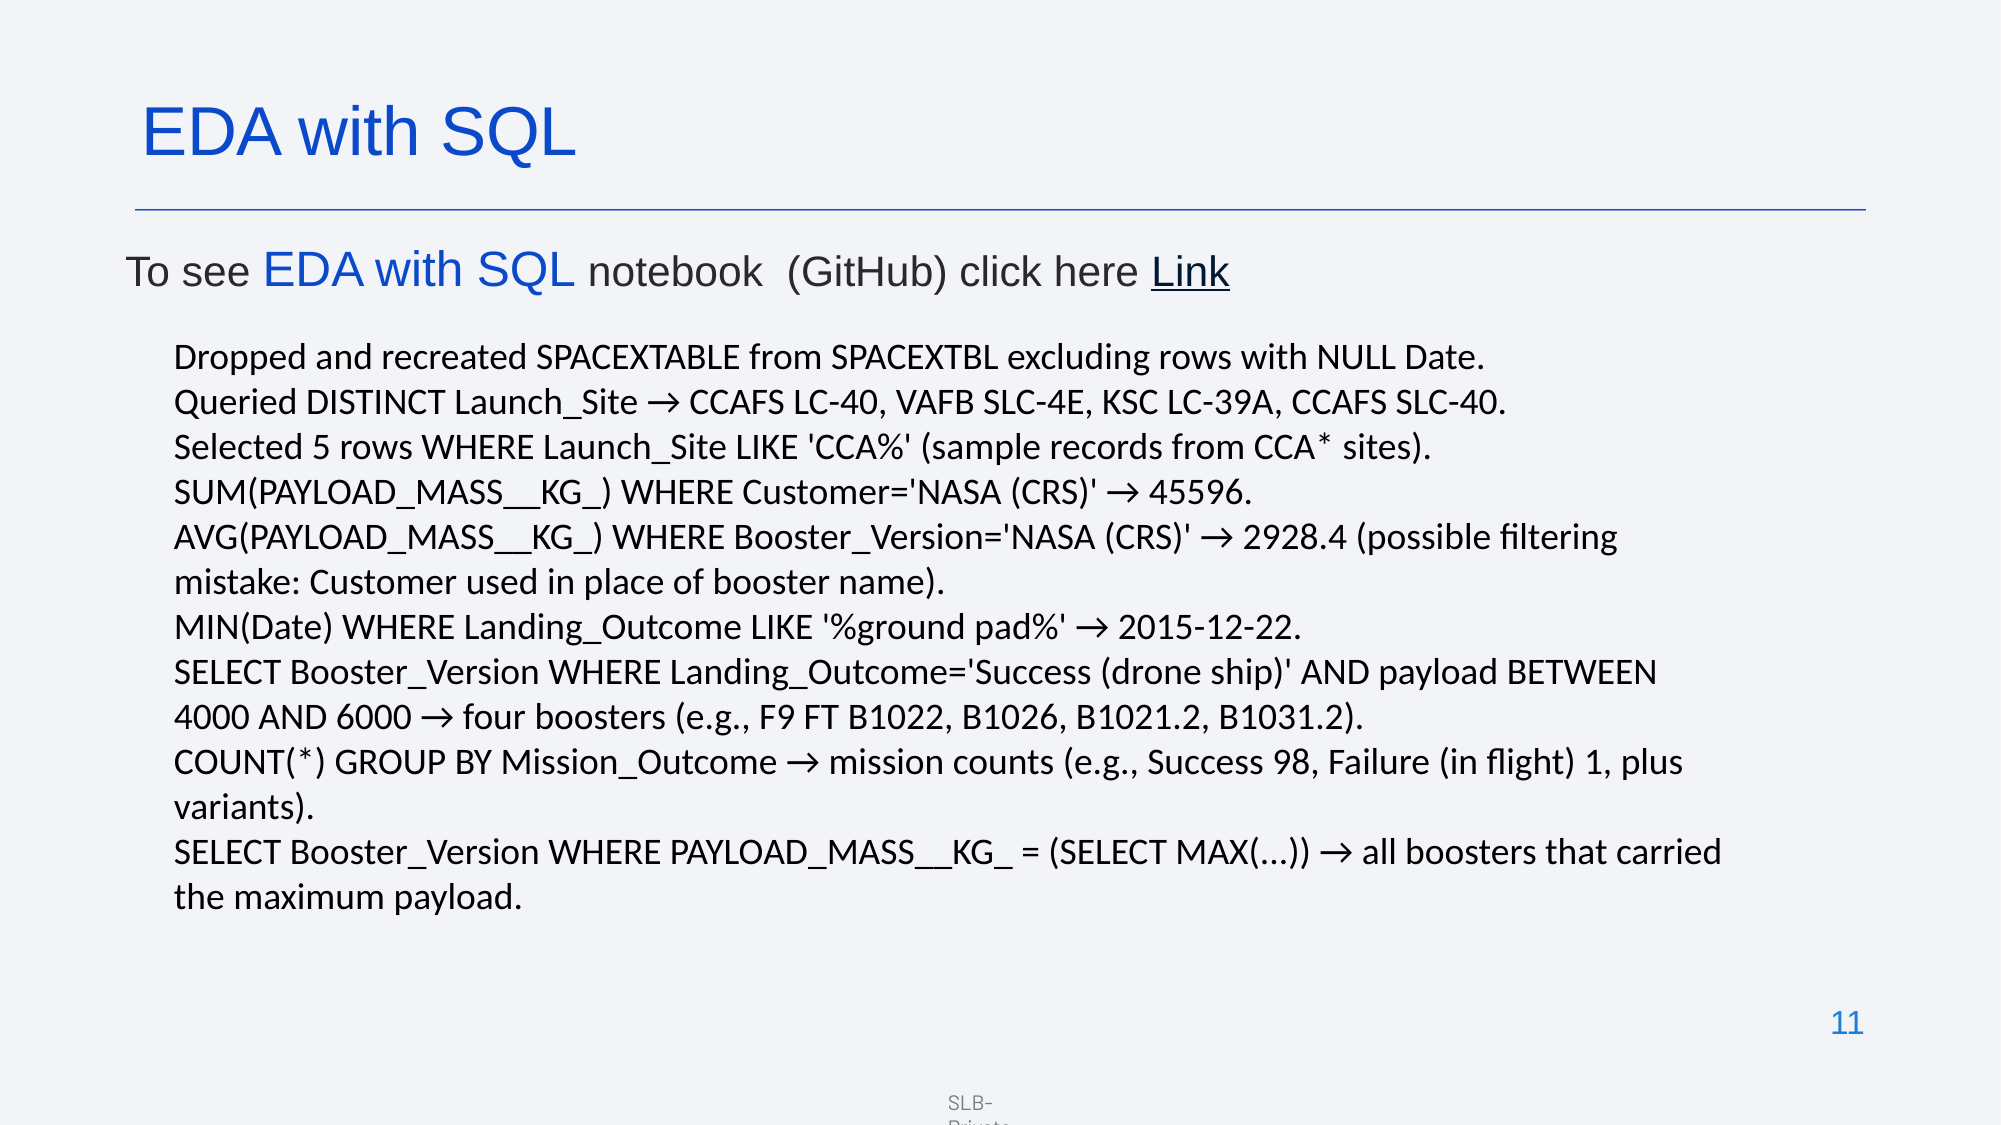

EDA with SQL
To see EDA with SQL notebook  (GitHub) click here Link
Dropped and recreated SPACEXTABLE from SPACEXTBL excluding rows with NULL Date.
Queried DISTINCT Launch_Site → CCAFS LC-40, VAFB SLC-4E, KSC LC-39A, CCAFS SLC-40.
Selected 5 rows WHERE Launch_Site LIKE 'CCA%' (sample records from CCA* sites).
SUM(PAYLOAD_MASS__KG_) WHERE Customer='NASA (CRS)' → 45596.
AVG(PAYLOAD_MASS__KG_) WHERE Booster_Version='NASA (CRS)' → 2928.4 (possible filtering mistake: Customer used in place of booster name).
MIN(Date) WHERE Landing_Outcome LIKE '%ground pad%' → 2015-12-22.
SELECT Booster_Version WHERE Landing_Outcome='Success (drone ship)' AND payload BETWEEN 4000 AND 6000 → four boosters (e.g., F9 FT B1022, B1026, B1021.2, B1031.2).
COUNT(*) GROUP BY Mission_Outcome → mission counts (e.g., Success 98, Failure (in flight) 1, plus variants).
SELECT Booster_Version WHERE PAYLOAD_MASS__KG_ = (SELECT MAX(...)) → all boosters that carried the maximum payload.

11